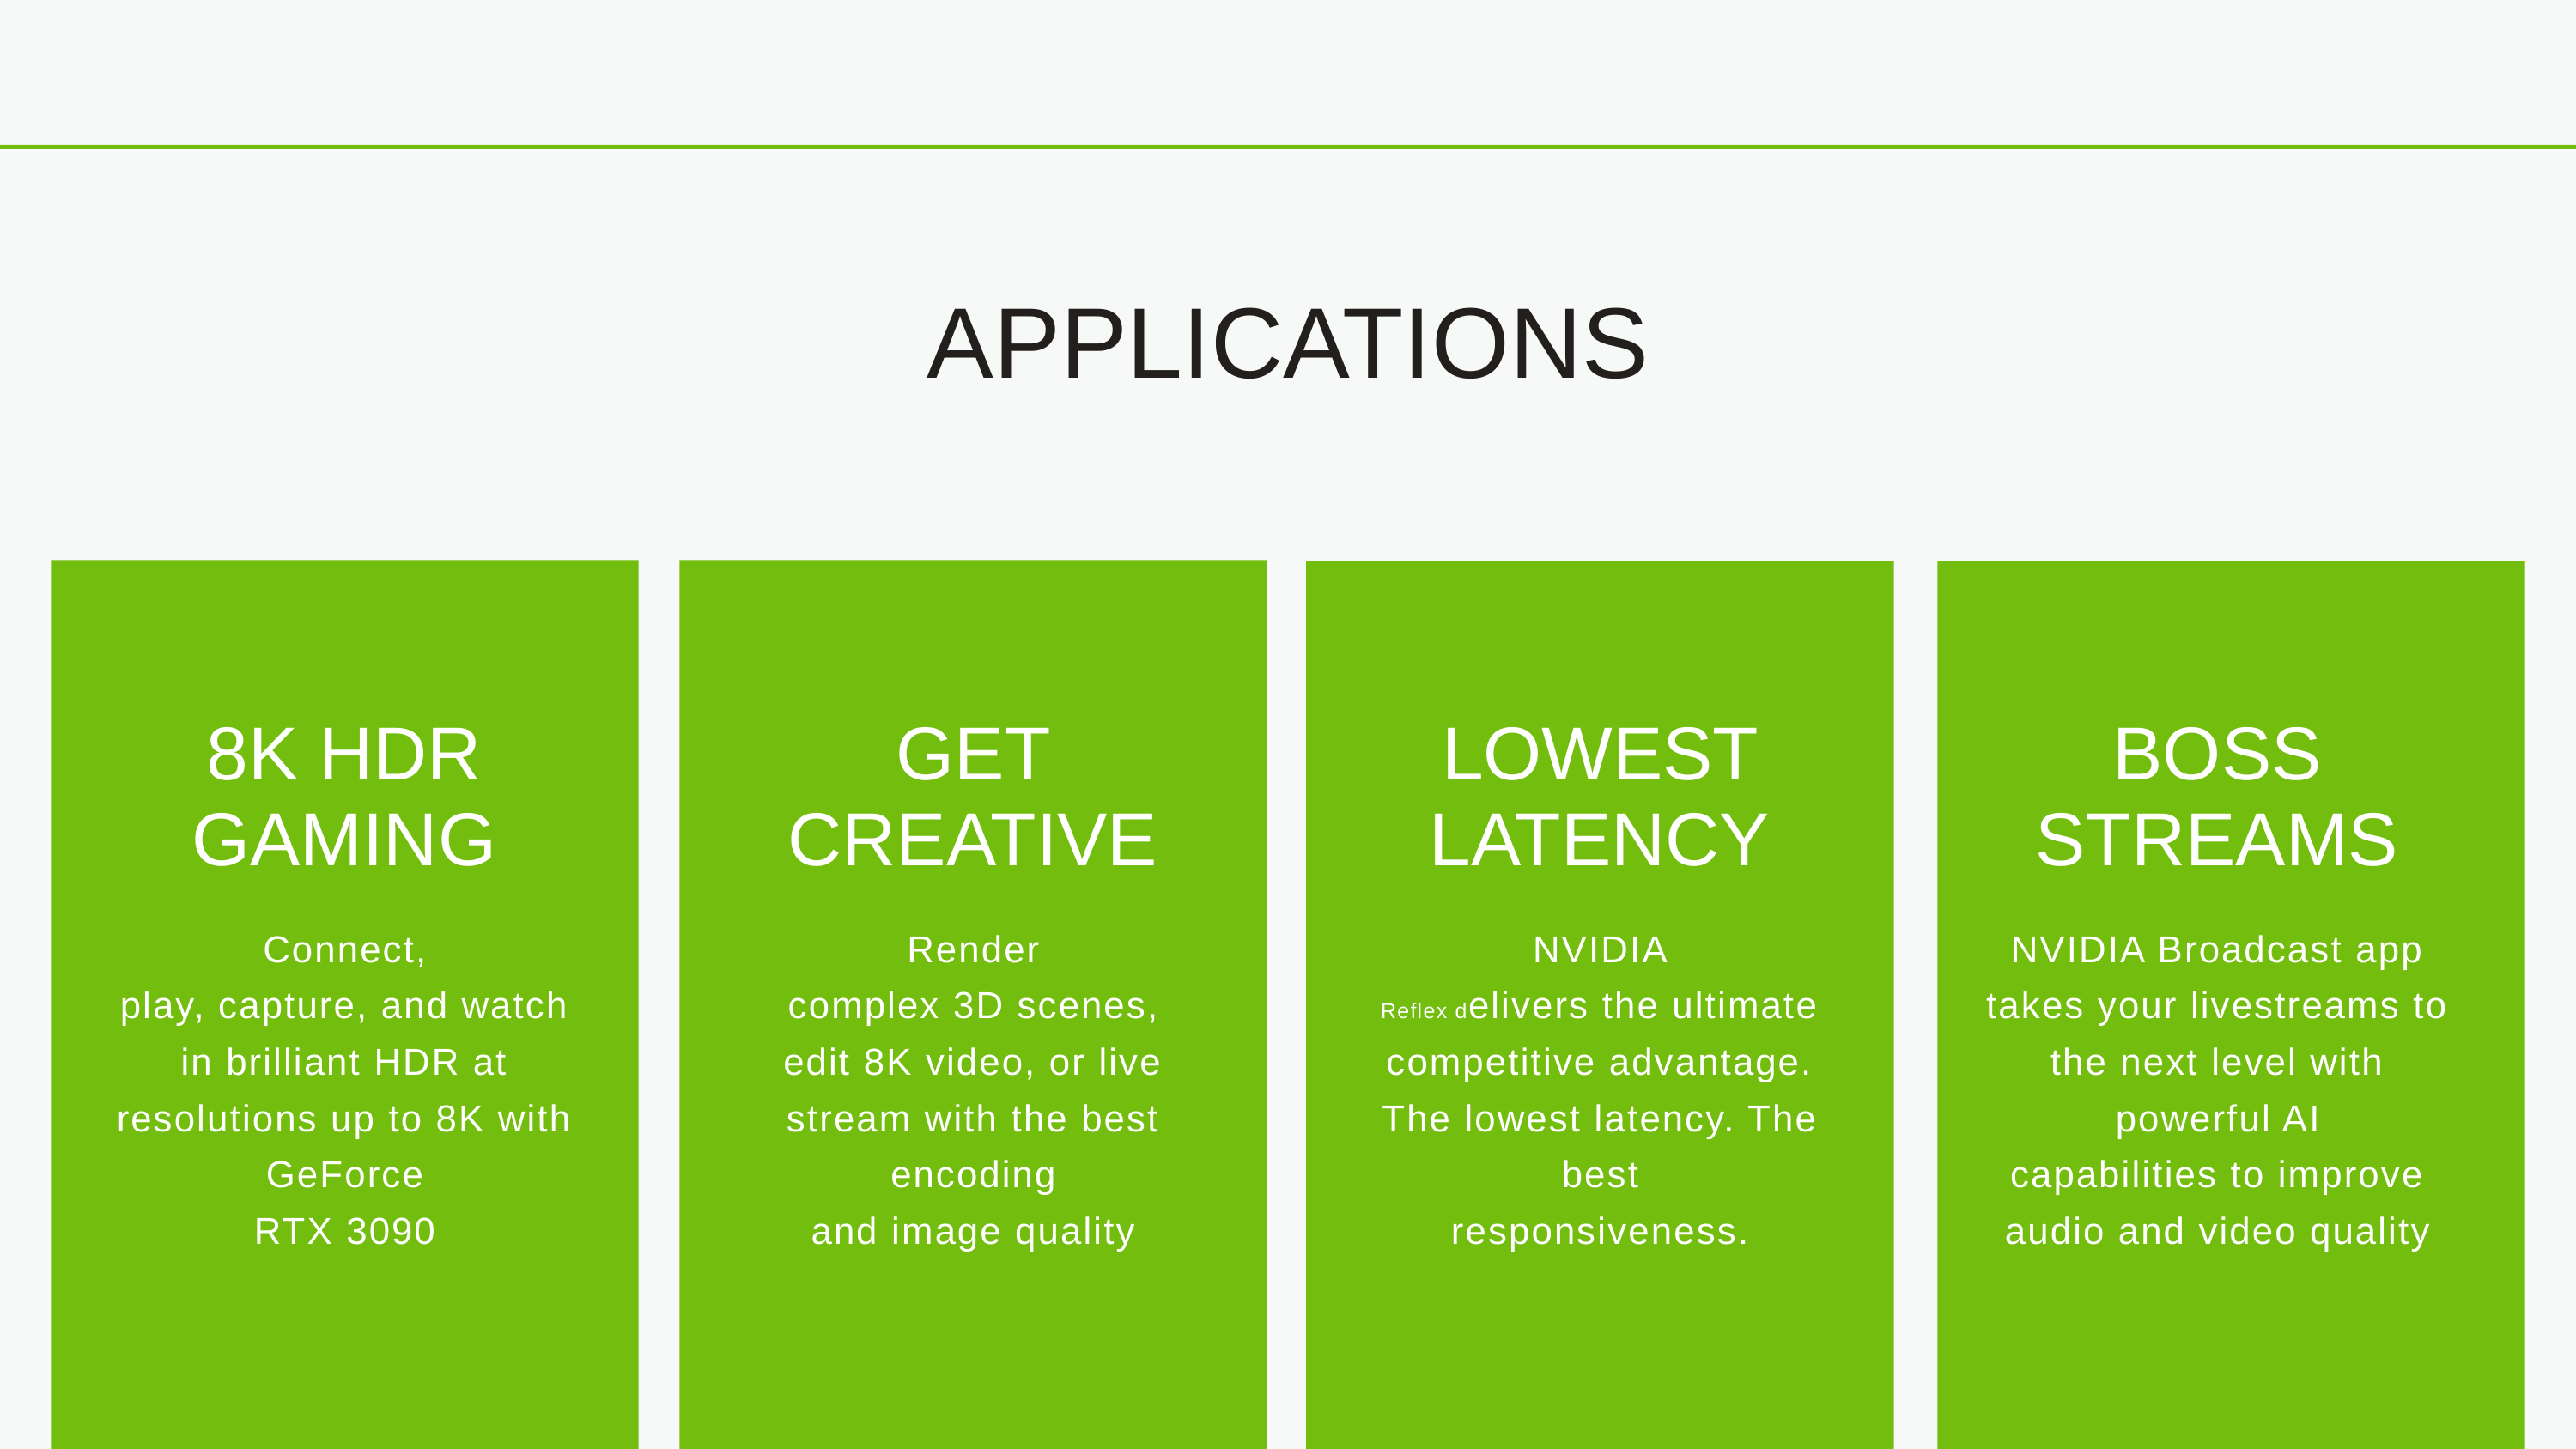

APPLICATIONS

8K HDR GAMING
Connect,
play, capture, and watch in brilliant HDR at resolutions up to 8K with GeForce
RTX 3090
GET CREATIVE
Render
complex 3D scenes,
edit 8K video, or live stream with the best encoding
and image quality
LOWEST LATENCY
NVIDIA
Reflex delivers the ultimate competitive advantage. The lowest latency. The best
responsiveness.
BOSS
STREAMS
NVIDIA Broadcast app takes your livestreams to the next level with powerful AI
capabilities to improve audio and video quality